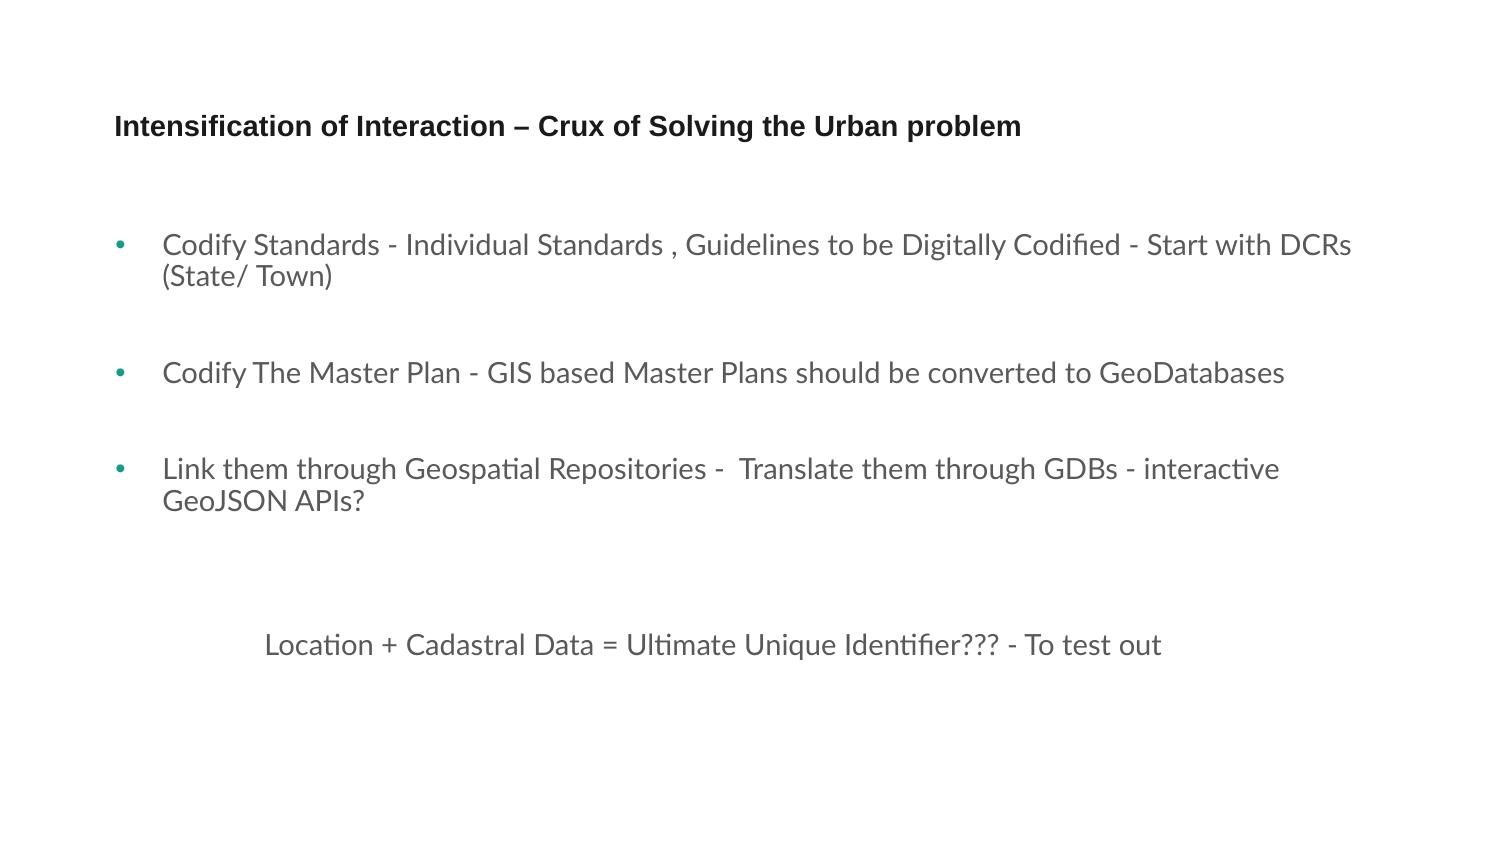

# Intensification of Interaction – Crux of Solving the Urban problem
Codify Standards - Individual Standards , Guidelines to be Digitally Codified - Start with DCRs (State/ Town)

Codify The Master Plan - GIS based Master Plans should be converted to GeoDatabases

Link them through Geospatial Repositories -  Translate them through GDBs - interactive GeoJSON APIs?

                    Location + Cadastral Data = Ultimate Unique Identifier??? - To test out